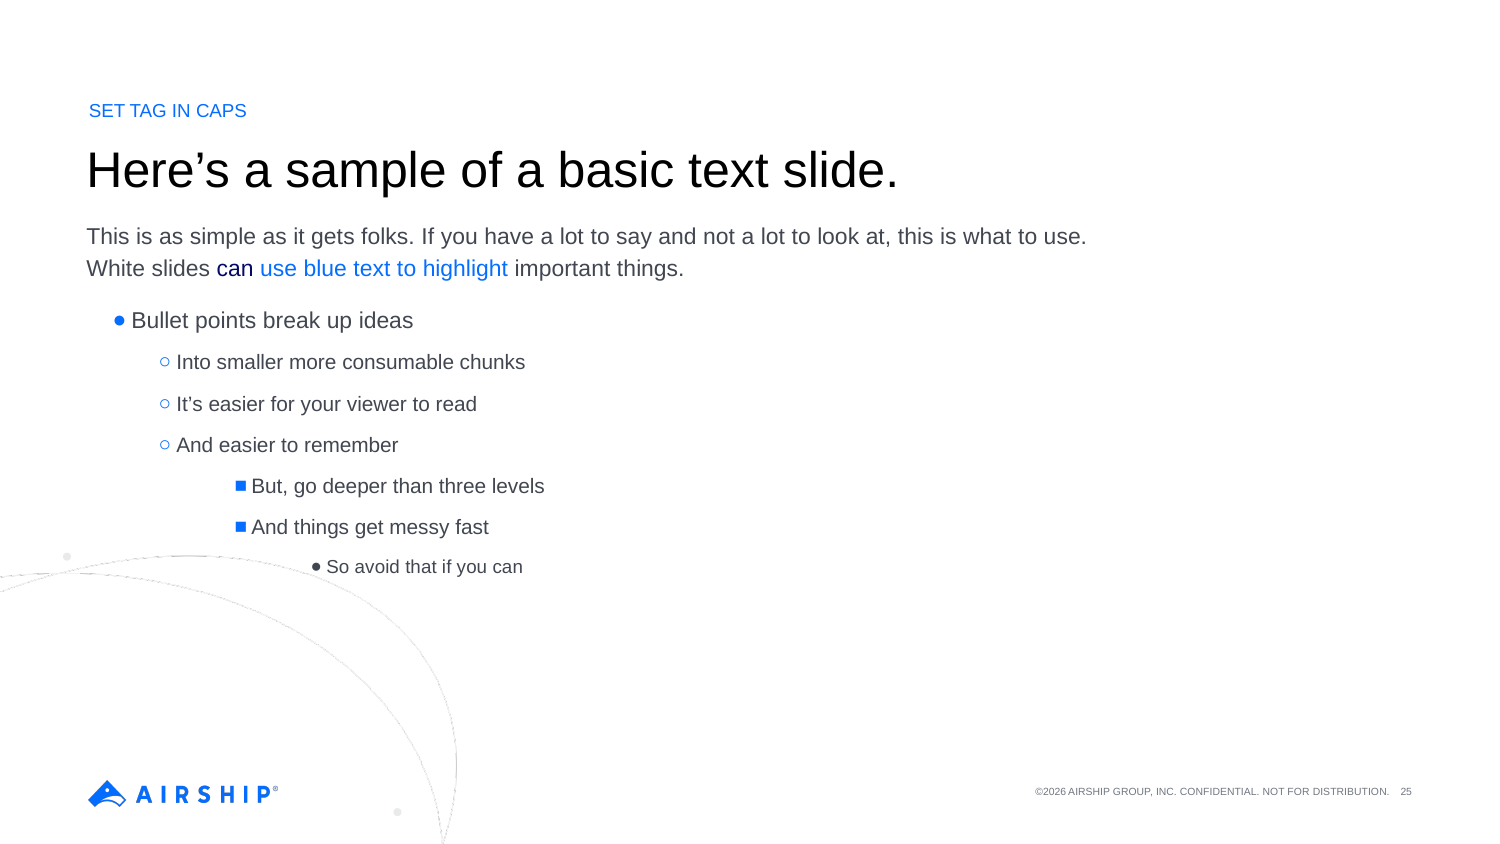

SET TAG IN CAPS
# Here’s a sample of a basic text slide.
This is as simple as it gets folks. If you have a lot to say and not a lot to look at, this is what to use. White slides can use blue text to highlight important things.
Bullet points break up ideas
Into smaller more consumable chunks
It’s easier for your viewer to read
And easier to remember
But, go deeper than three levels
And things get messy fast
So avoid that if you can
25